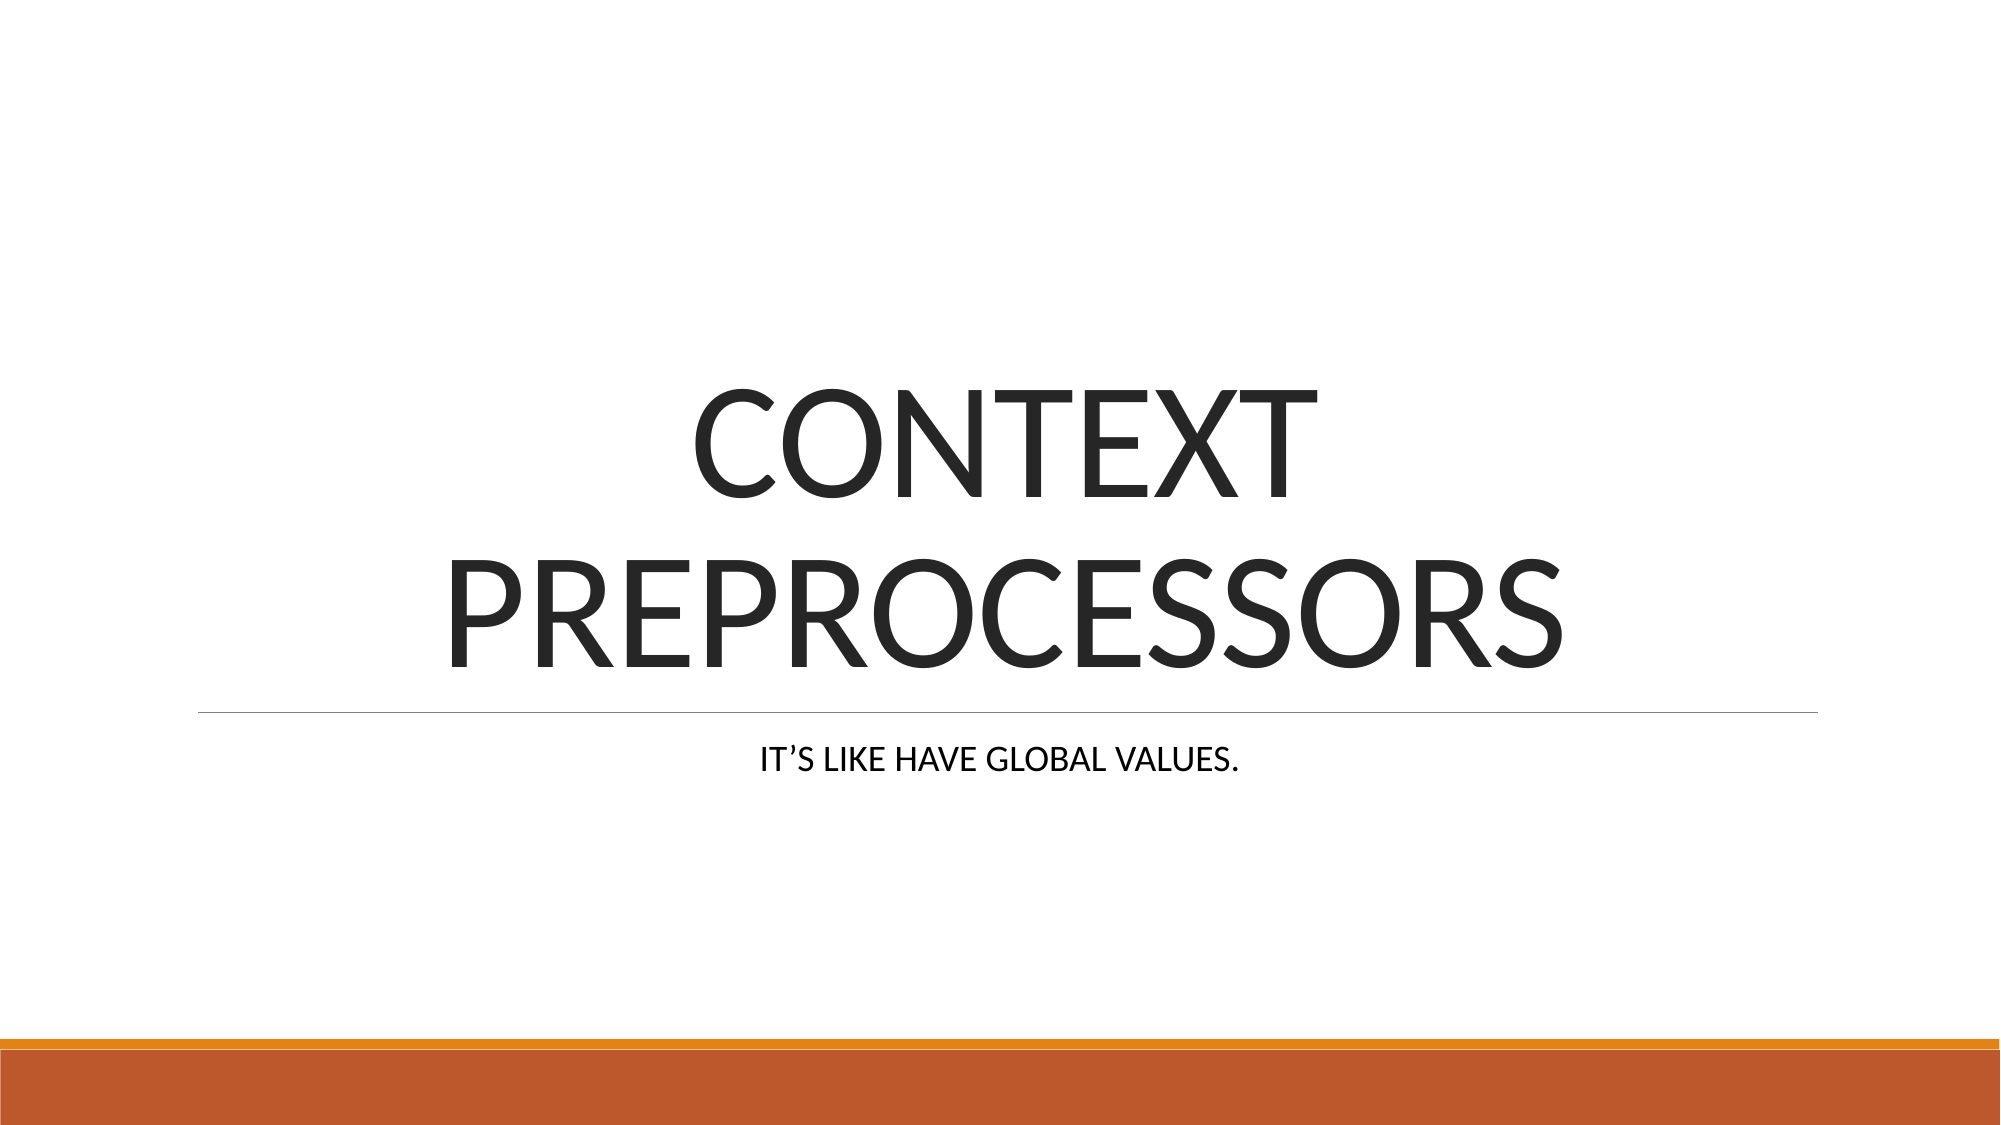

# CONTEXT PREPROCESSORS
IT’S LIKE HAVE GLOBAL VALUES.